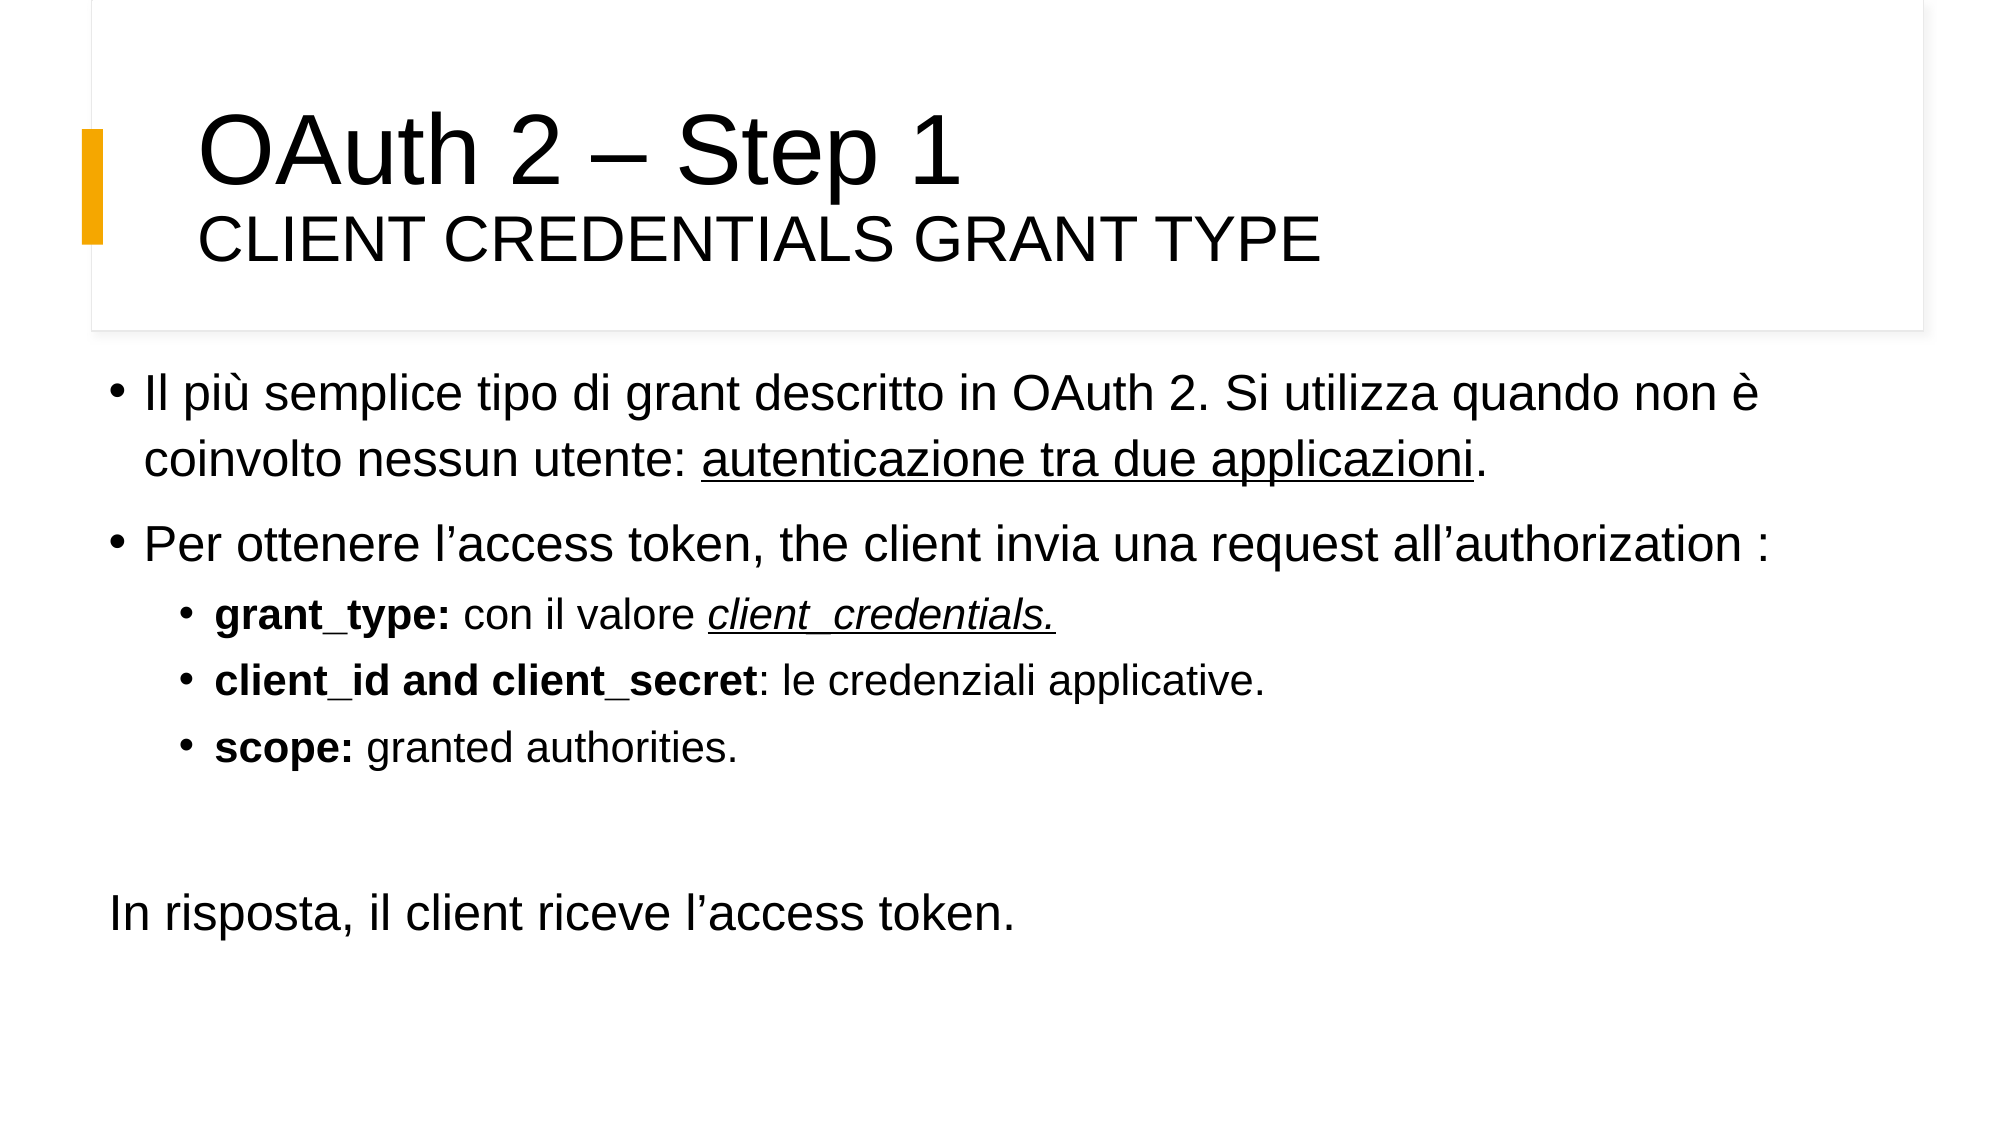

# OAuth 2 – Step 1 CLIENT CREDENTIALS GRANT TYPE
Il più semplice tipo di grant descritto in OAuth 2. Si utilizza quando non è coinvolto nessun utente: autenticazione tra due applicazioni.
Per ottenere l’access token, the client invia una request all’authorization :
grant_type: con il valore client_credentials.
client_id and client_secret: le credenziali applicative.
scope: granted authorities.

In risposta, il client riceve l’access token.